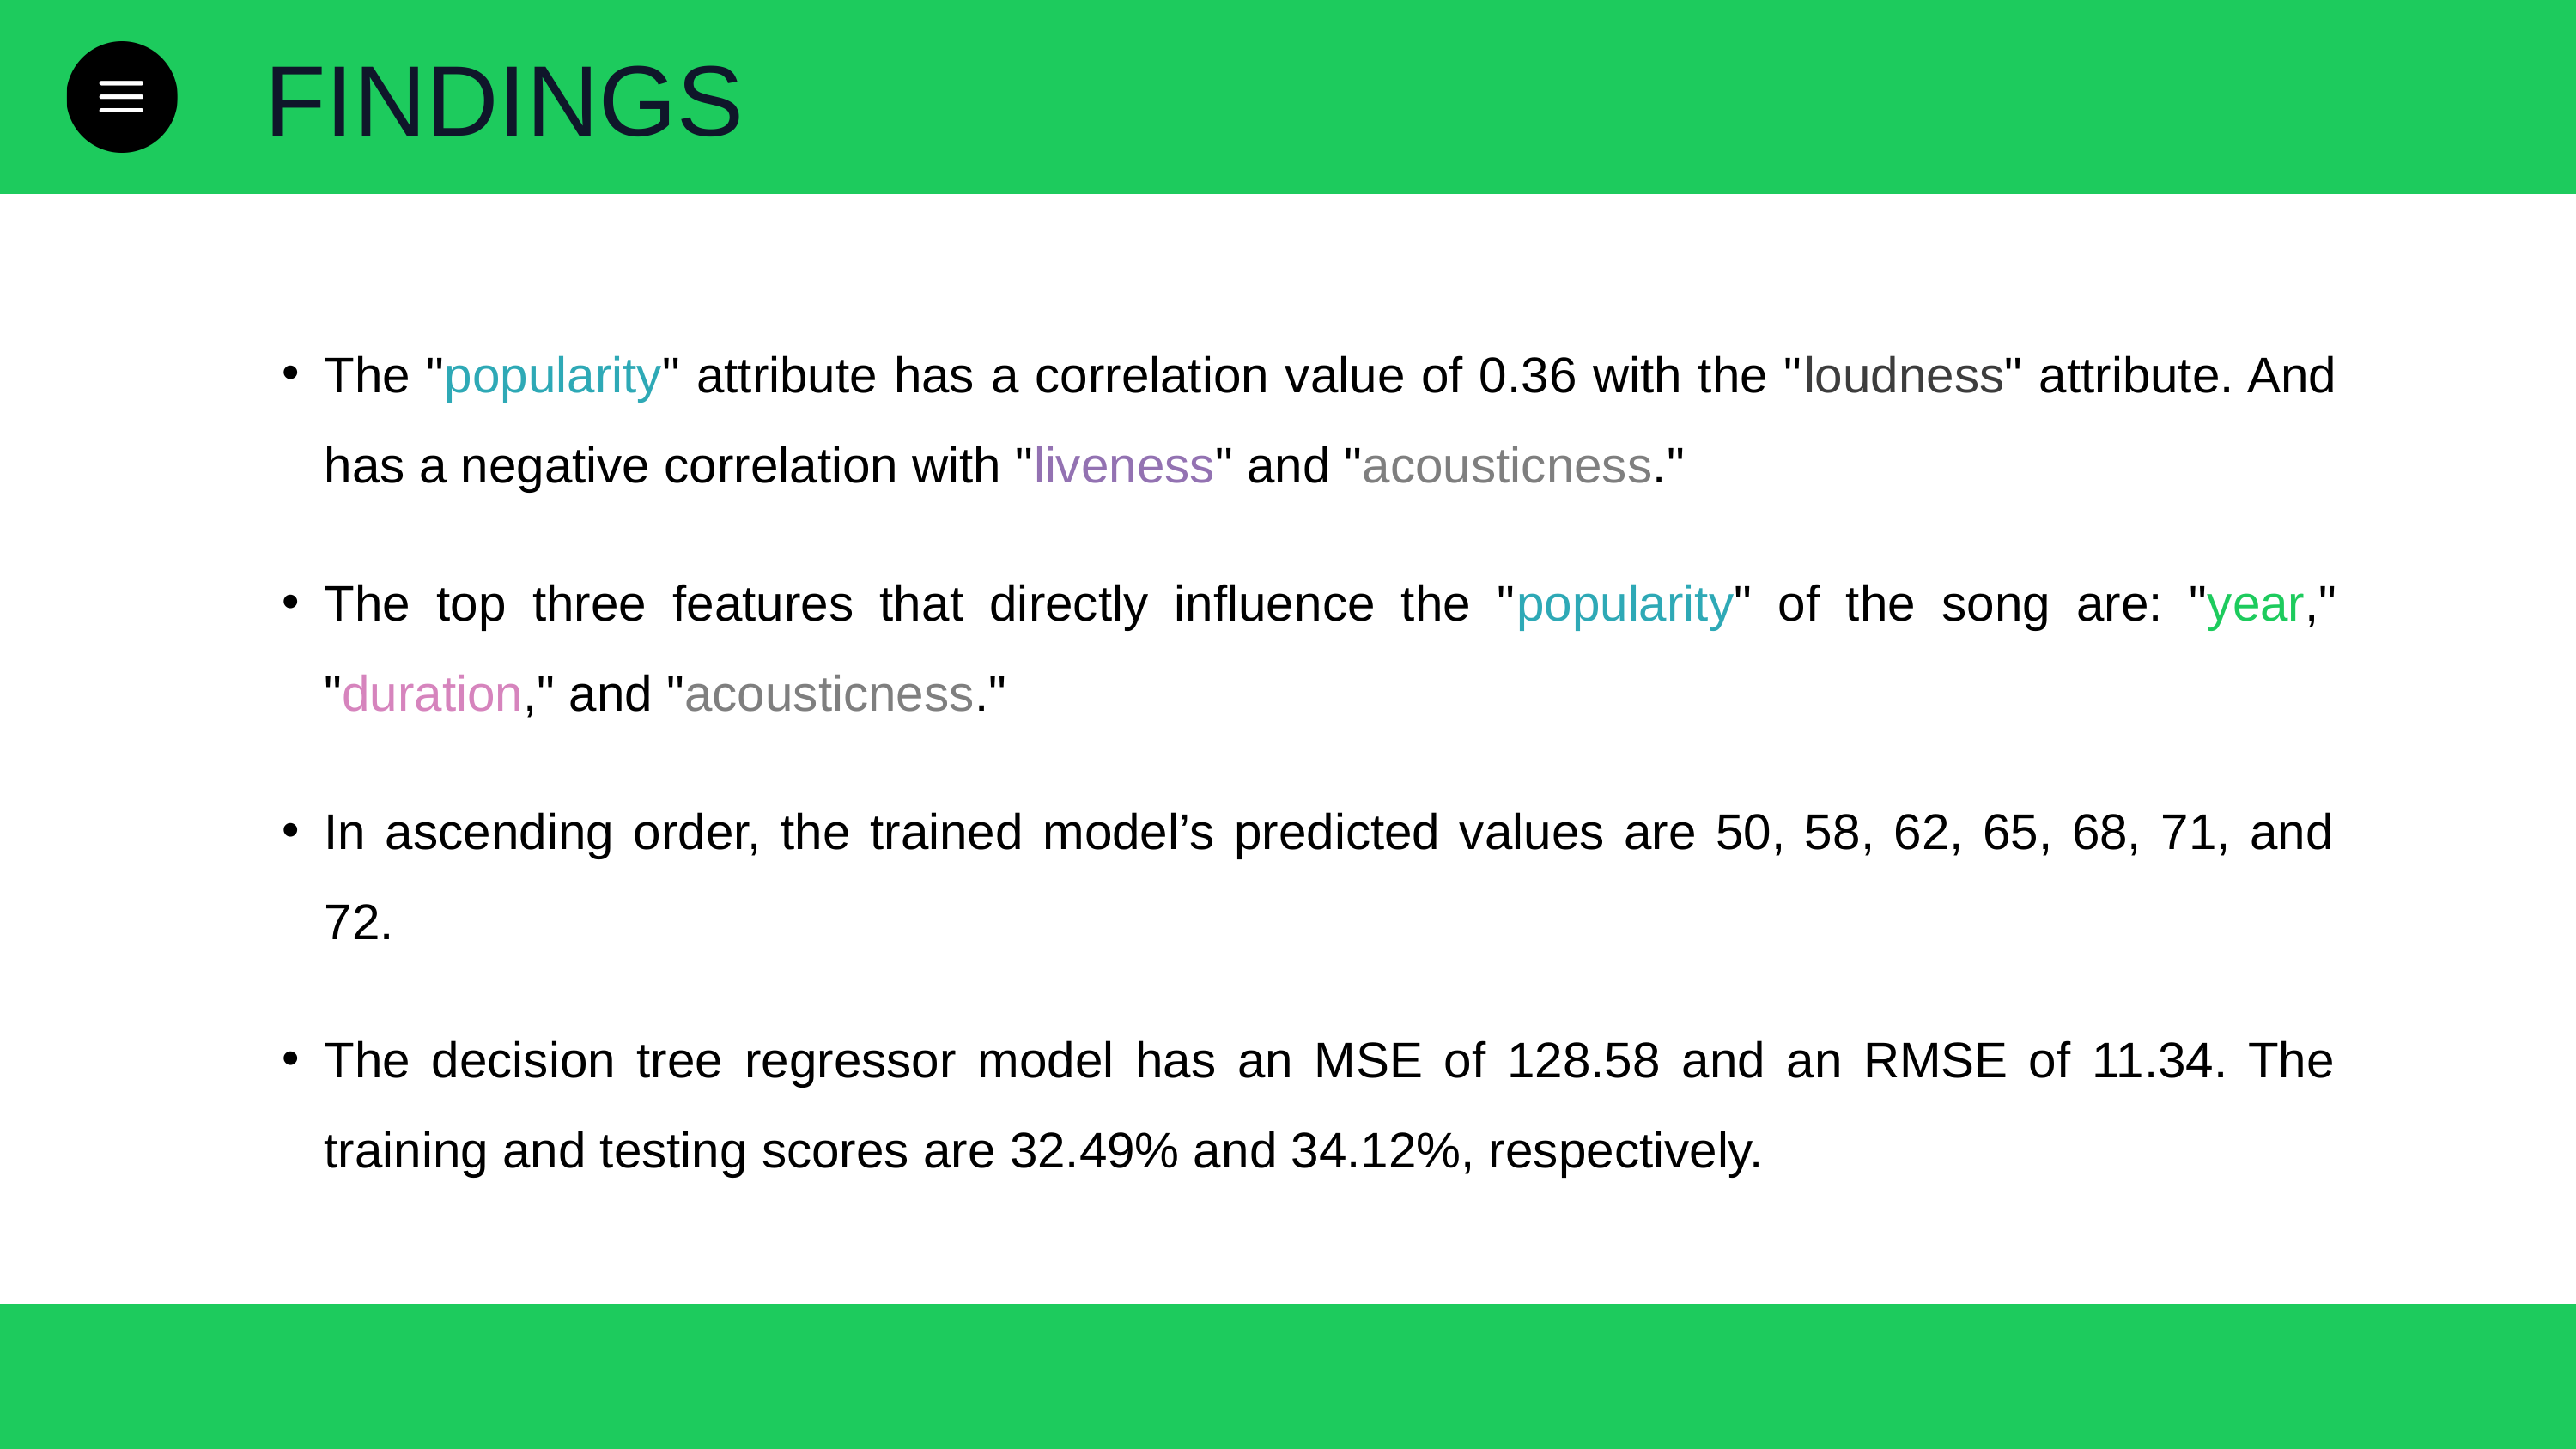

FINDINGS

The "popularity" attribute has a correlation value of 0.36 with the "loudness" attribute. And has a negative correlation with "liveness" and "acousticness."

The top three features that directly influence the "popularity" of the song are: "year," "duration," and "acousticness."

In ascending order, the trained model’s predicted values are 50, 58, 62, 65, 68, 71, and 72.

The decision tree regressor model has an MSE of 128.58 and an RMSE of 11.34. The training and testing scores are 32.49% and 34.12%, respectively.